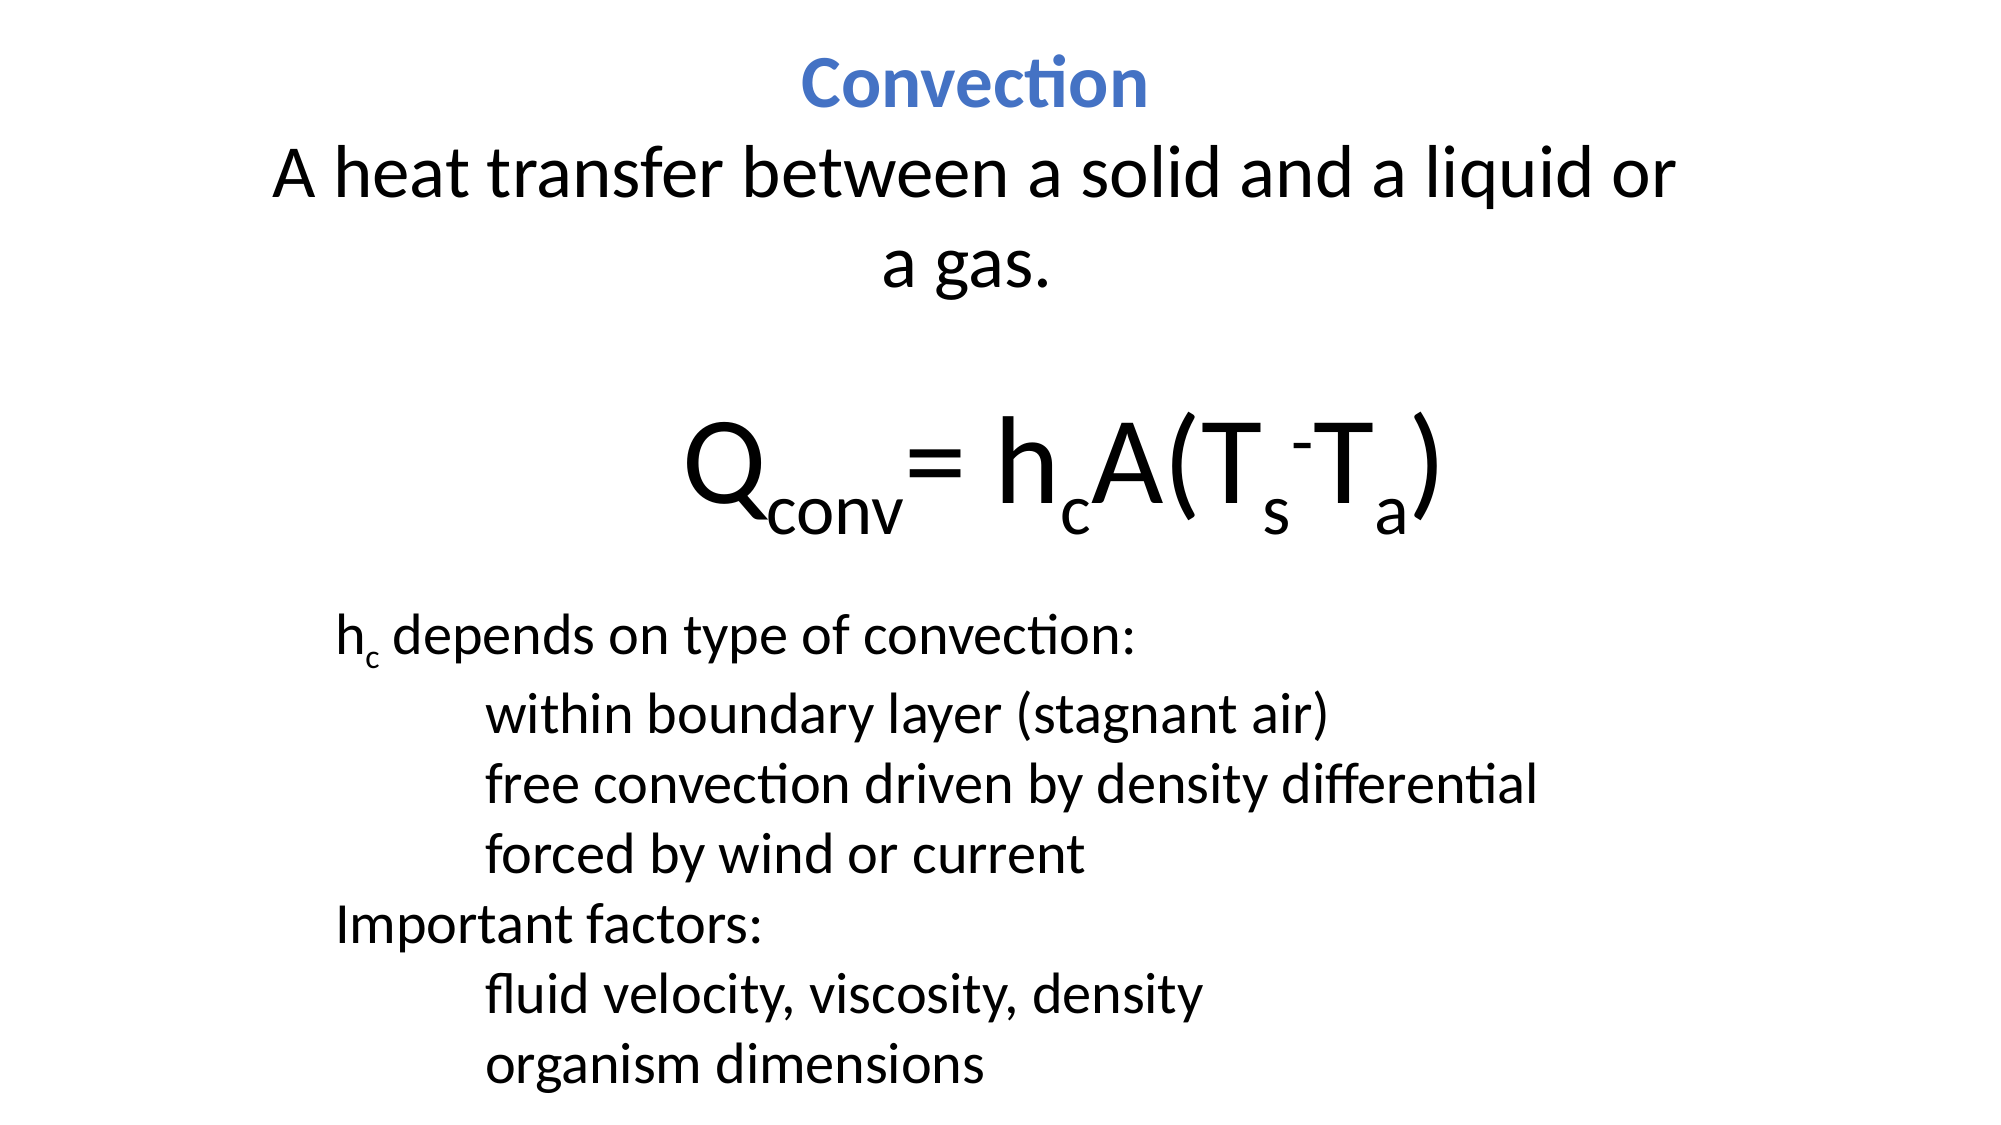

Convection
A heat transfer between a solid and a liquid or a gas.
Qconv= hcA(Ts-Ta)
hc depends on type of convection:
	within boundary layer (stagnant air)
	free convection driven by density differential
	forced by wind or current
Important factors:
	fluid velocity, viscosity, density
	organism dimensions